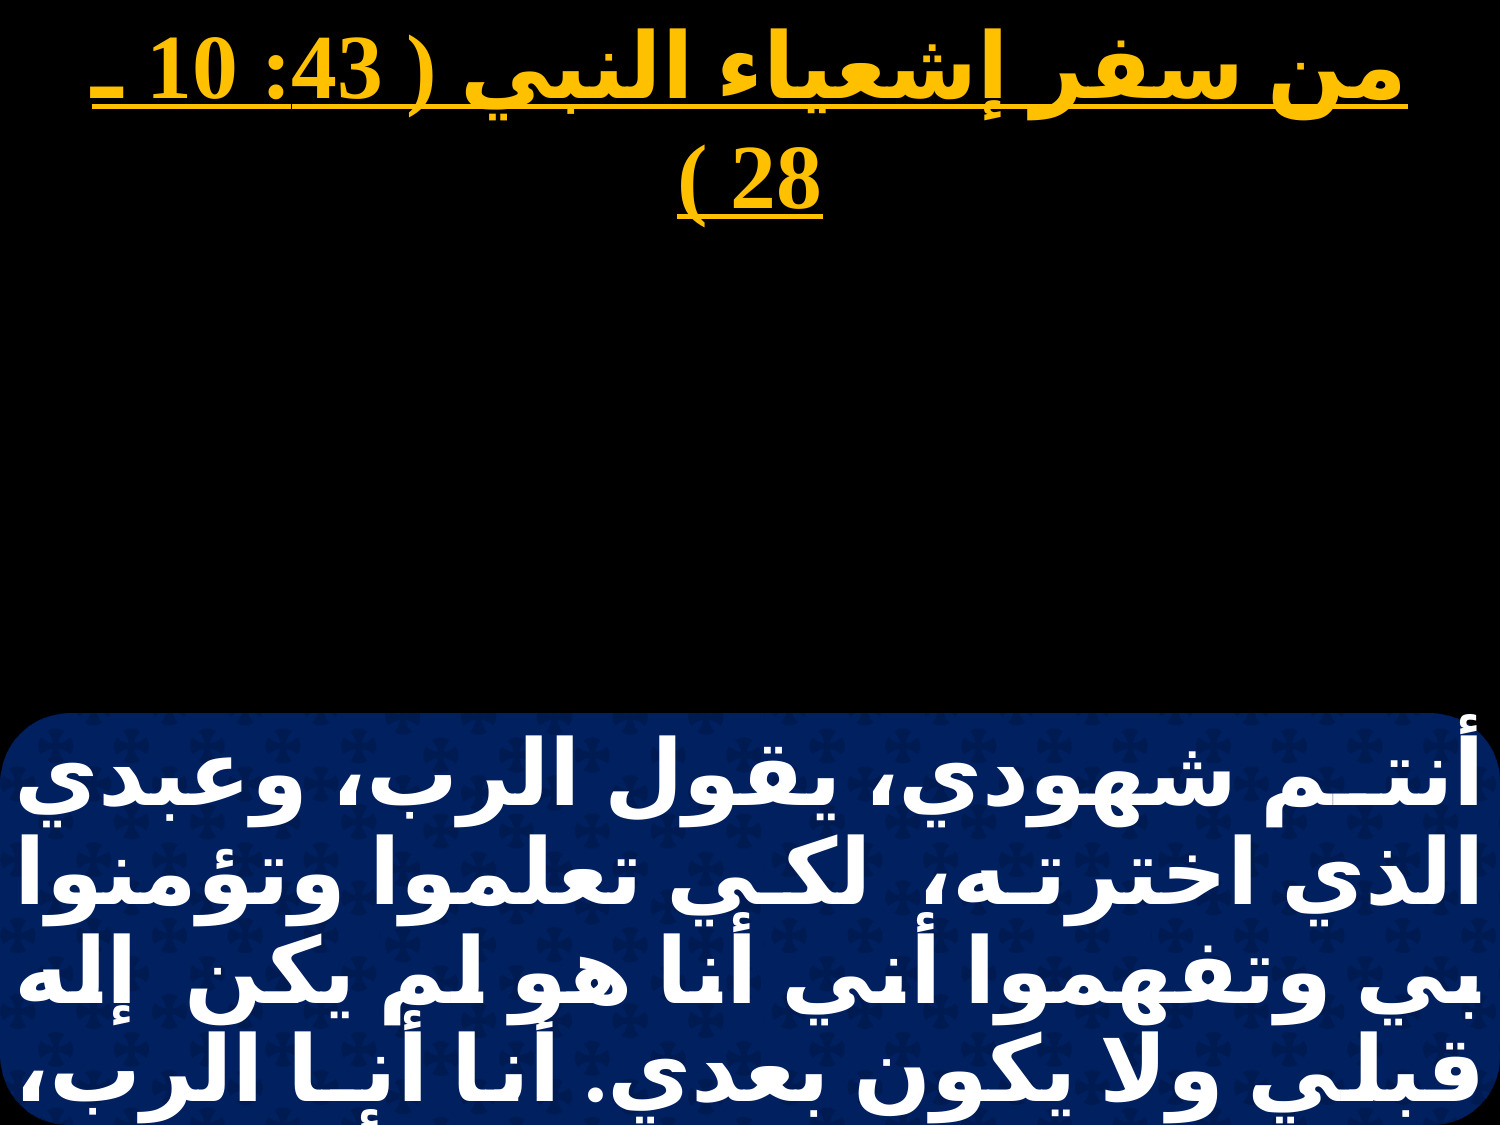

من سفر إشعياء النبي ( 43: 10 ـ 28 )
أنتم شهودي، يقول الرب، وعبدي الذي اخترته،  لكي تعلموا وتؤمنوا بي وتفهموا أني أنا هو لم يكن  إله قبلي ولا يكون بعدي. أنا أنـا الرب، ولا مخلص  غيري إني أخبرت وخلصت وأسمعت وليس فيكم